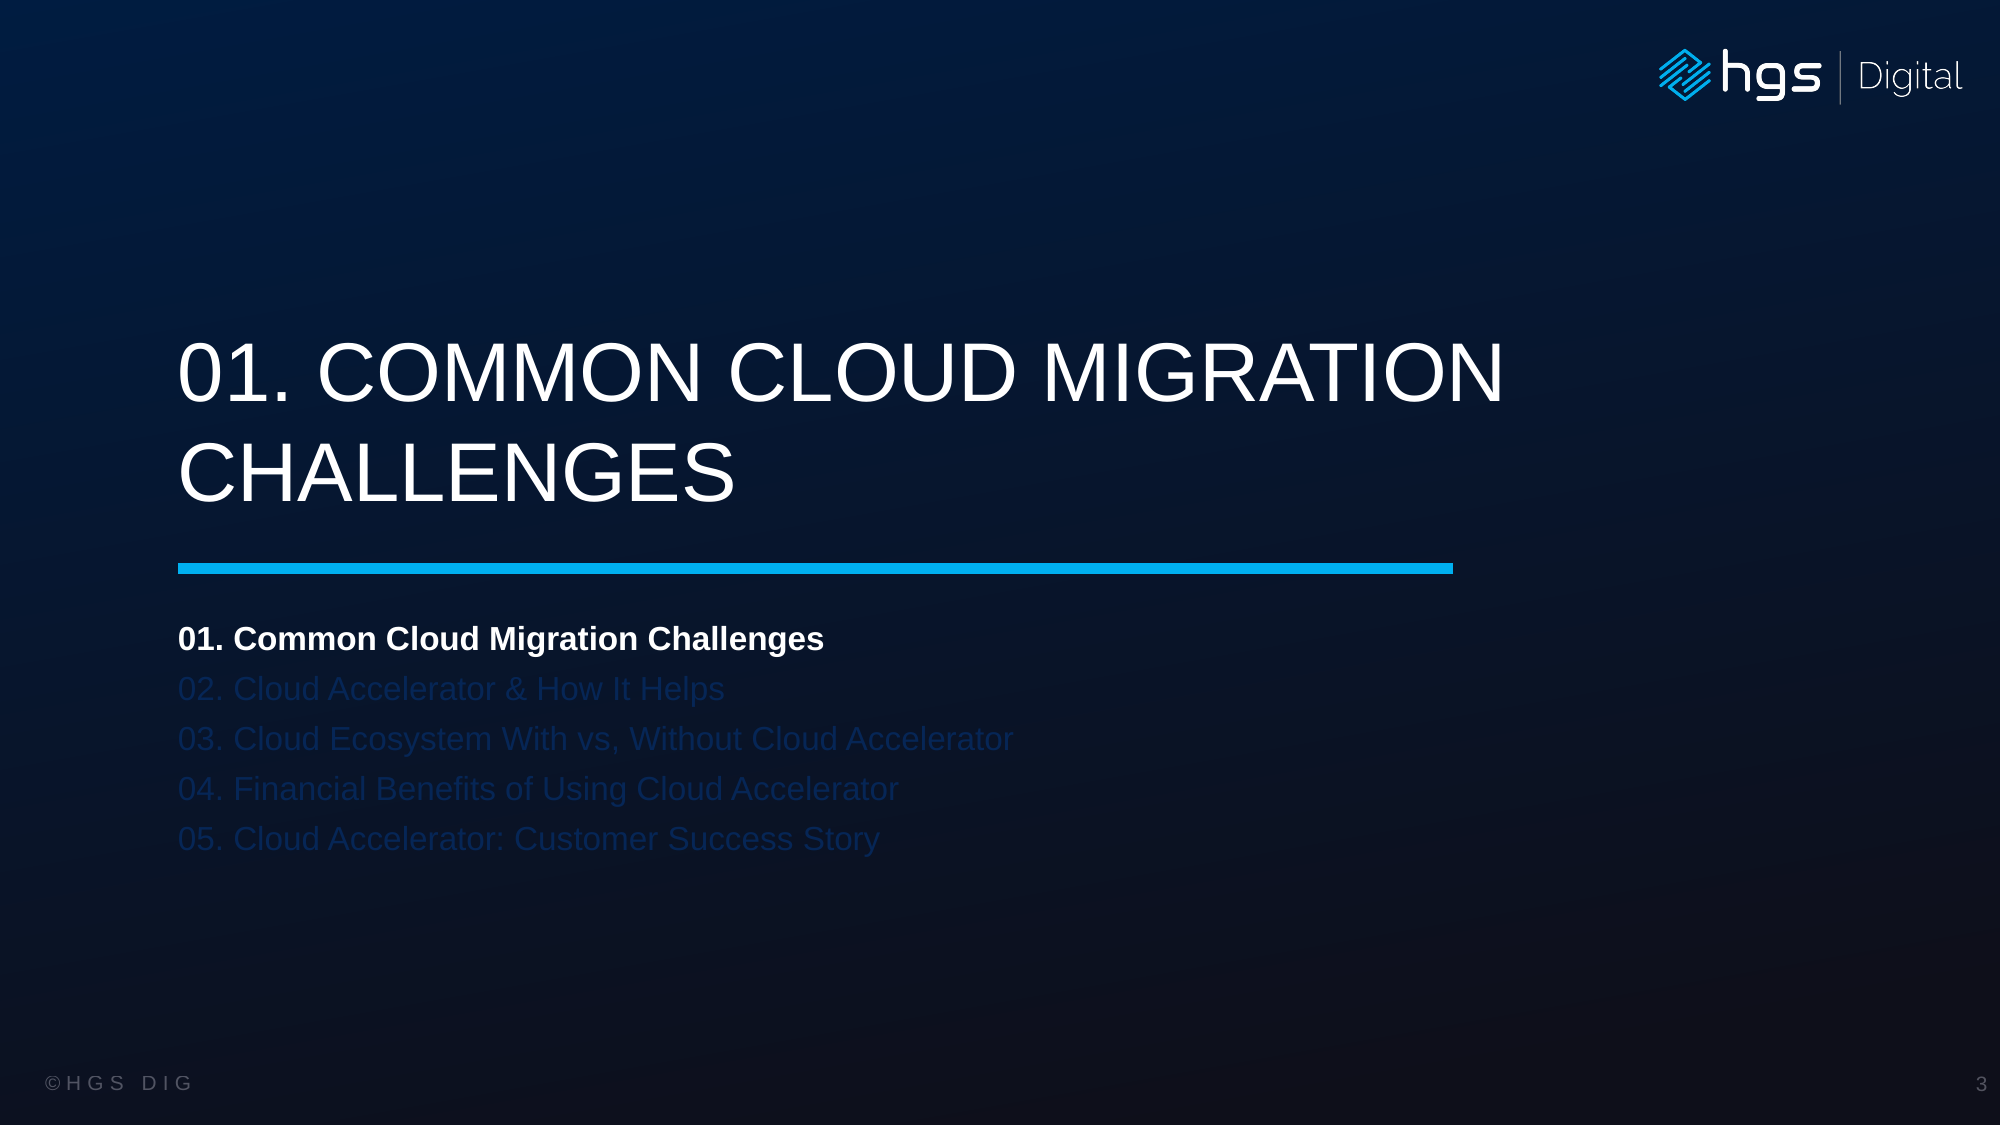

# 01. COMMON CLOUD MIGRATION CHALLENGES
01. Common Cloud Migration Challenges
02. Cloud Accelerator & How It Helps
03. Cloud Ecosystem With vs, Without Cloud Accelerator
04. Financial Benefits of Using Cloud Accelerator
05. Cloud Accelerator: Customer Success Story